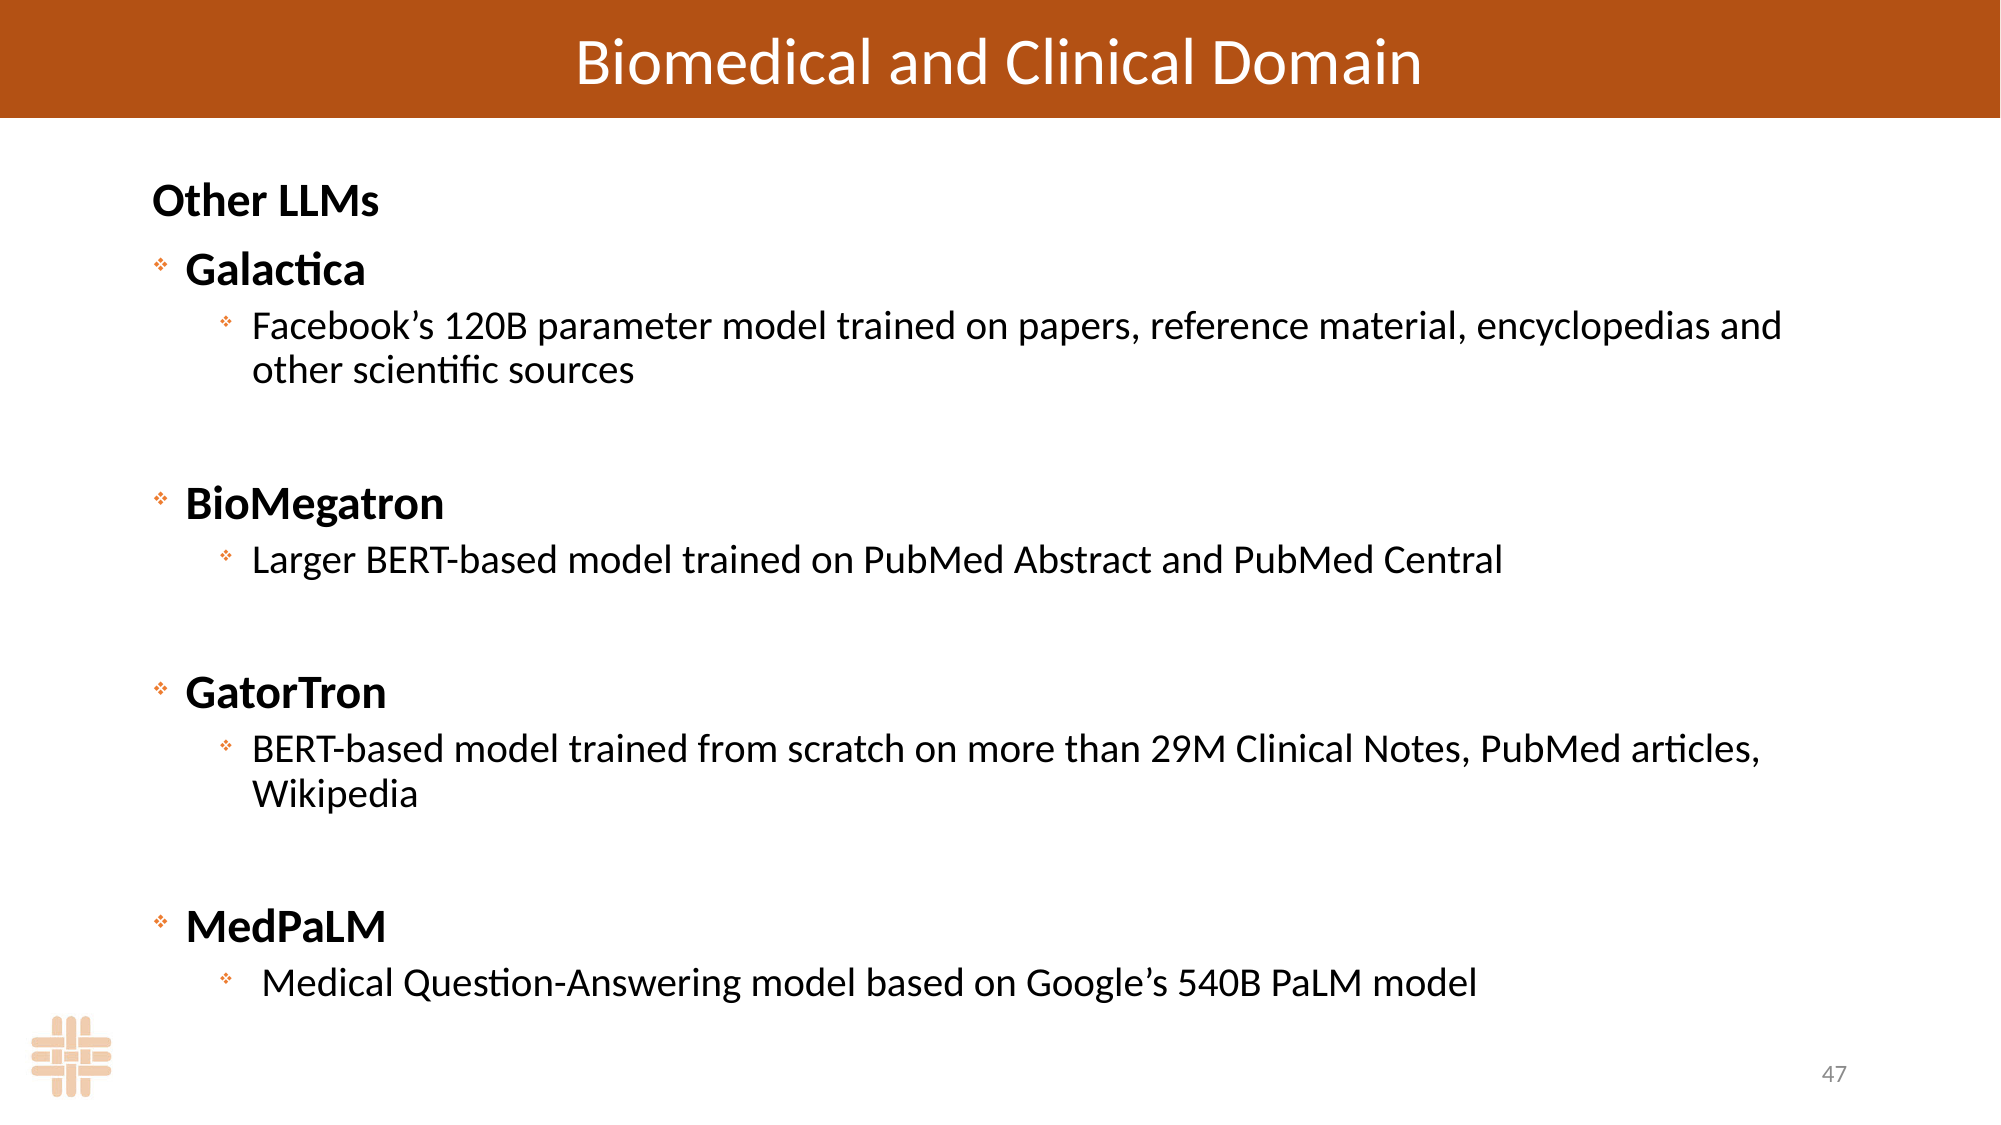

# Biomedical and Clinical Domain
Other LLMs
Galactica
Facebook’s 120B parameter model trained on papers, reference material, encyclopedias and other scientific sources

BioMegatron
Larger BERT-based model trained on PubMed Abstract and PubMed Central

GatorTron
BERT-based model trained from scratch on more than 29M Clinical Notes, PubMed articles, Wikipedia

MedPaLM
 Medical Question-Answering model based on Google’s 540B PaLM model
47